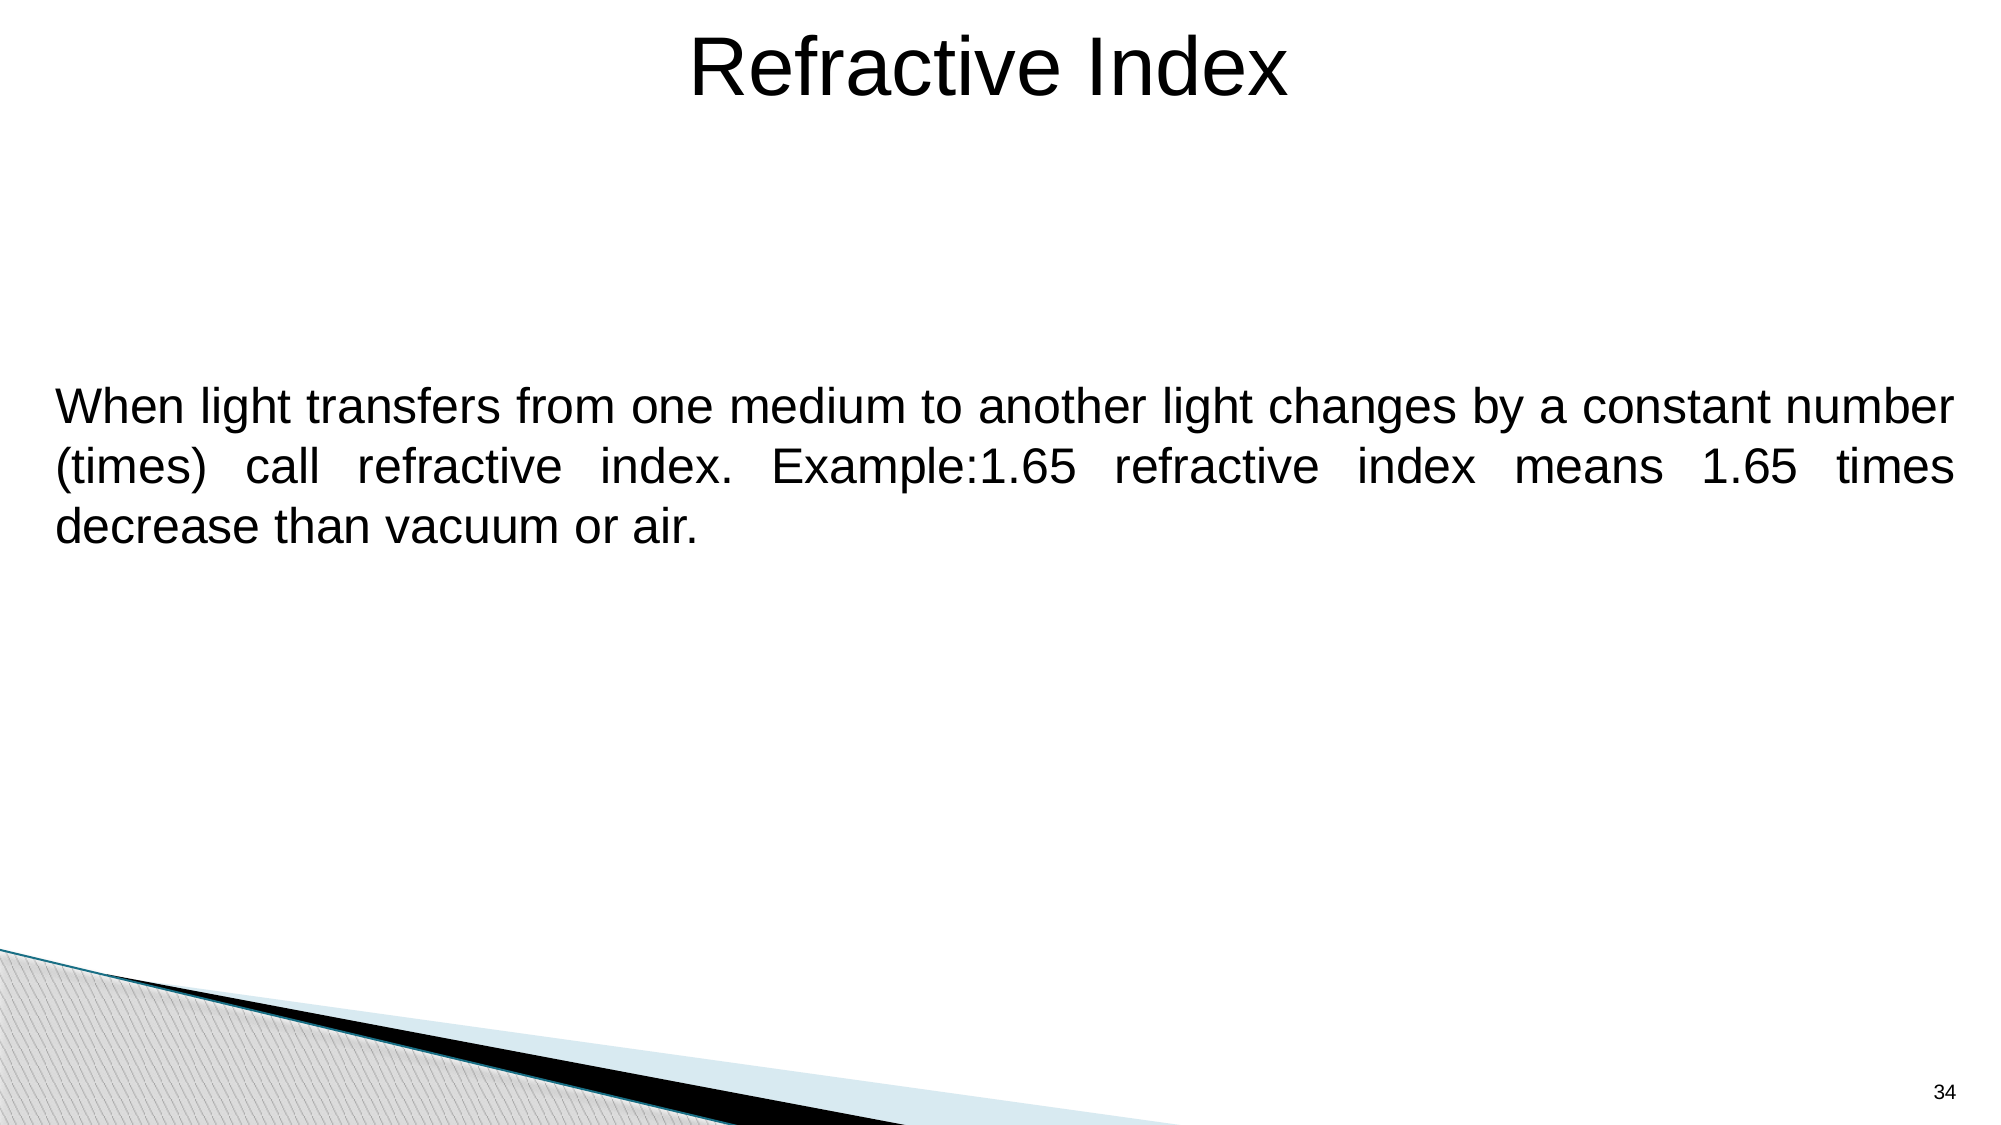

Refractive Index
When light transfers from one medium to another light changes by a constant number (times) call refractive index. Example:1.65 refractive index means 1.65 times decrease than vacuum or air.
34